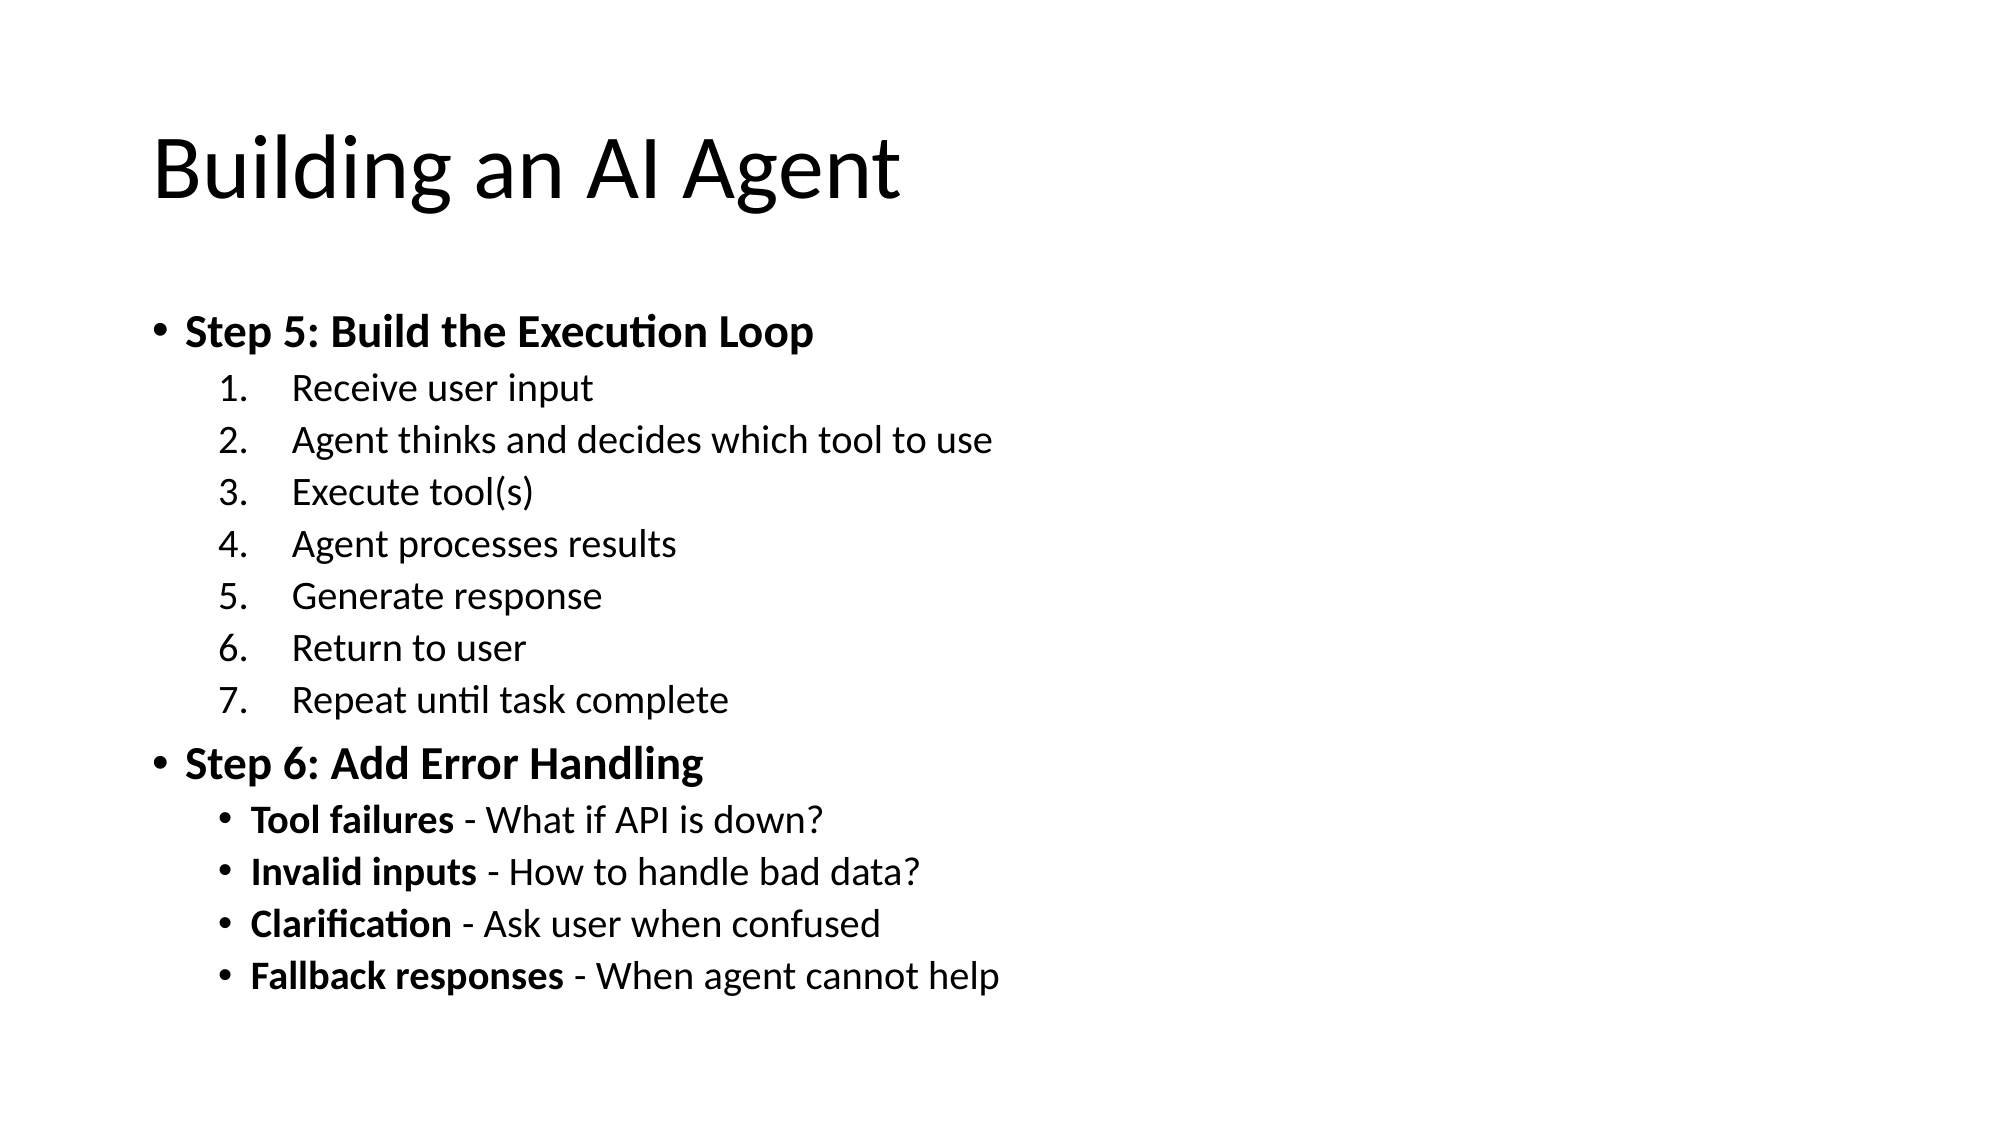

# Building an AI Agent
Step 5: Build the Execution Loop
Receive user input
Agent thinks and decides which tool to use
Execute tool(s)
Agent processes results
Generate response
Return to user
Repeat until task complete
Step 6: Add Error Handling
Tool failures - What if API is down?
Invalid inputs - How to handle bad data?
Clarification - Ask user when confused
Fallback responses - When agent cannot help